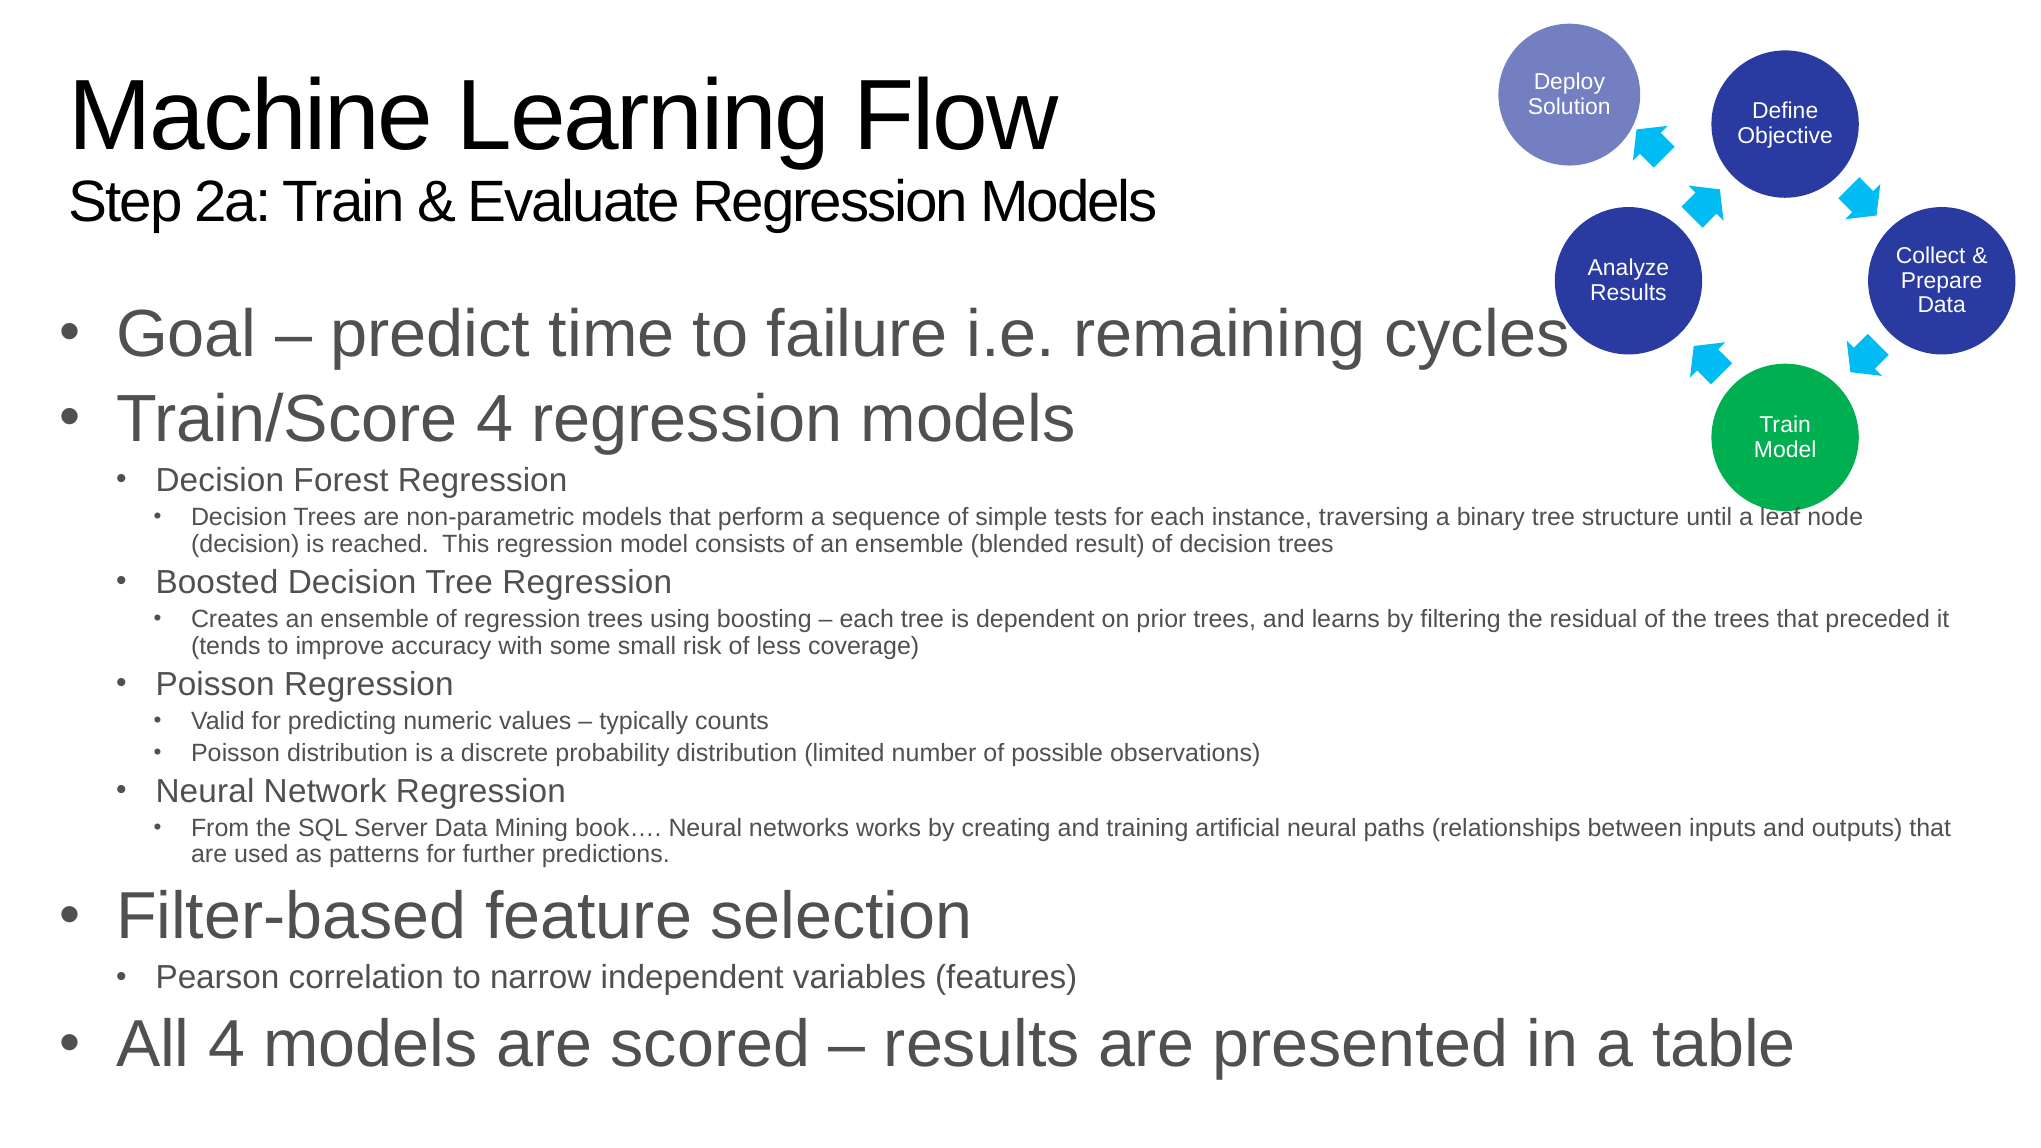

Deploy Solution
# Machine Learning Flow Step 2a: Train & Evaluate Regression Models
Define Objective

Collect & Prepare Data

Train Model

Analyze Results

Goal – predict time to failure i.e. remaining cycles
Train/Score 4 regression models
Decision Forest Regression
Decision Trees are non-parametric models that perform a sequence of simple tests for each instance, traversing a binary tree structure until a leaf node (decision) is reached.  This regression model consists of an ensemble (blended result) of decision trees
Boosted Decision Tree Regression
Creates an ensemble of regression trees using boosting – each tree is dependent on prior trees, and learns by filtering the residual of the trees that preceded it (tends to improve accuracy with some small risk of less coverage)
Poisson Regression
Valid for predicting numeric values – typically counts
Poisson distribution is a discrete probability distribution (limited number of possible observations)
Neural Network Regression
From the SQL Server Data Mining book…. Neural networks works by creating and training artificial neural paths (relationships between inputs and outputs) that are used as patterns for further predictions.
Filter-based feature selection
Pearson correlation to narrow independent variables (features)
All 4 models are scored – results are presented in a table